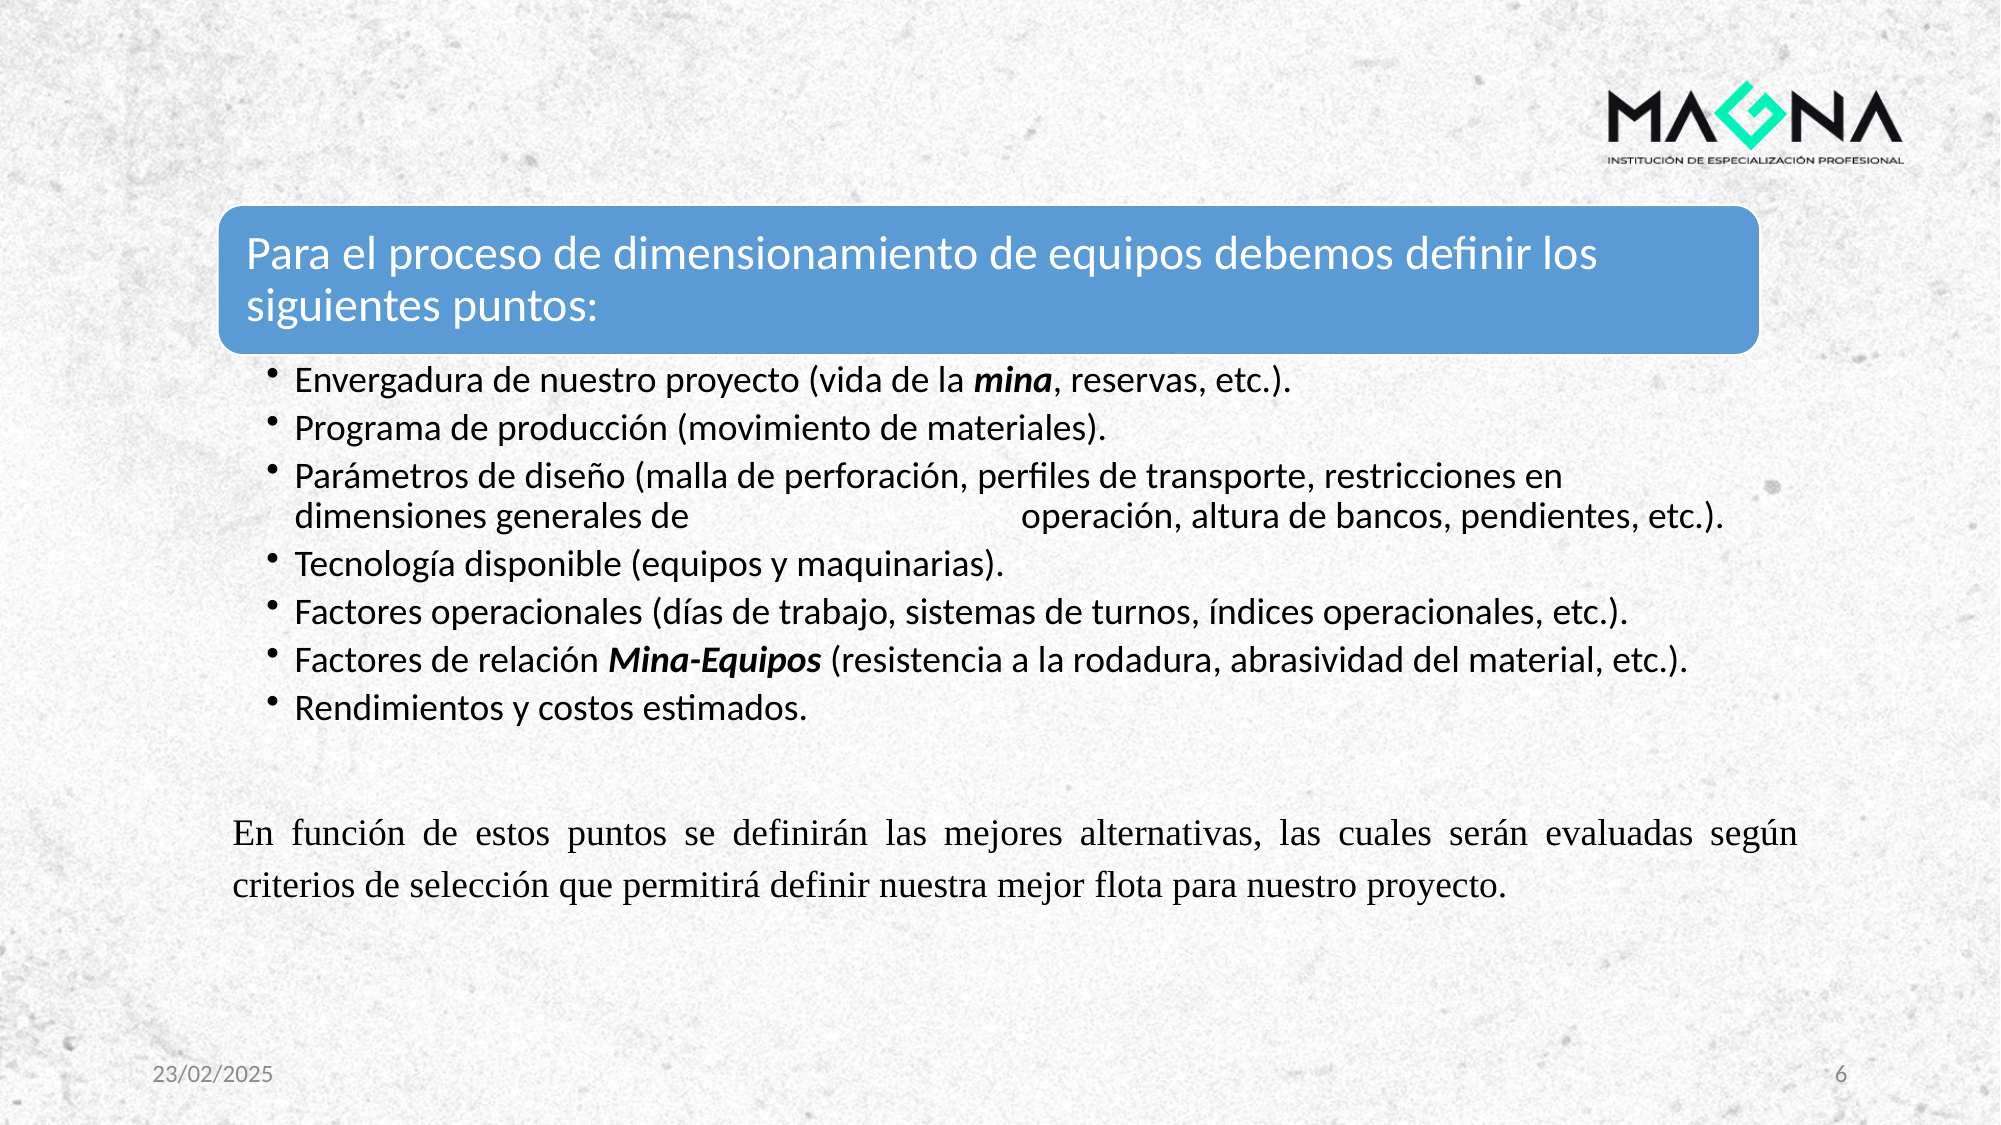

Para el proceso de dimensionamiento de equipos debemos definir los siguientes puntos:
Envergadura de nuestro proyecto (vida de la mina, reservas, etc.).
Programa de producción (movimiento de materiales).
Parámetros de diseño (malla de perforación, perfiles de transporte, restricciones en dimensiones generales de                                       operación, altura de bancos, pendientes, etc.).
Tecnología disponible (equipos y maquinarias).
Factores operacionales (días de trabajo, sistemas de turnos, índices operacionales, etc.).
Factores de relación Mina-Equipos (resistencia a la rodadura, abrasividad del material, etc.).
Rendimientos y costos estimados.
En función de estos puntos se definirán las mejores alternativas, las cuales serán evaluadas según criterios de selección que permitirá definir nuestra mejor flota para nuestro proyecto.
23/02/2025
6